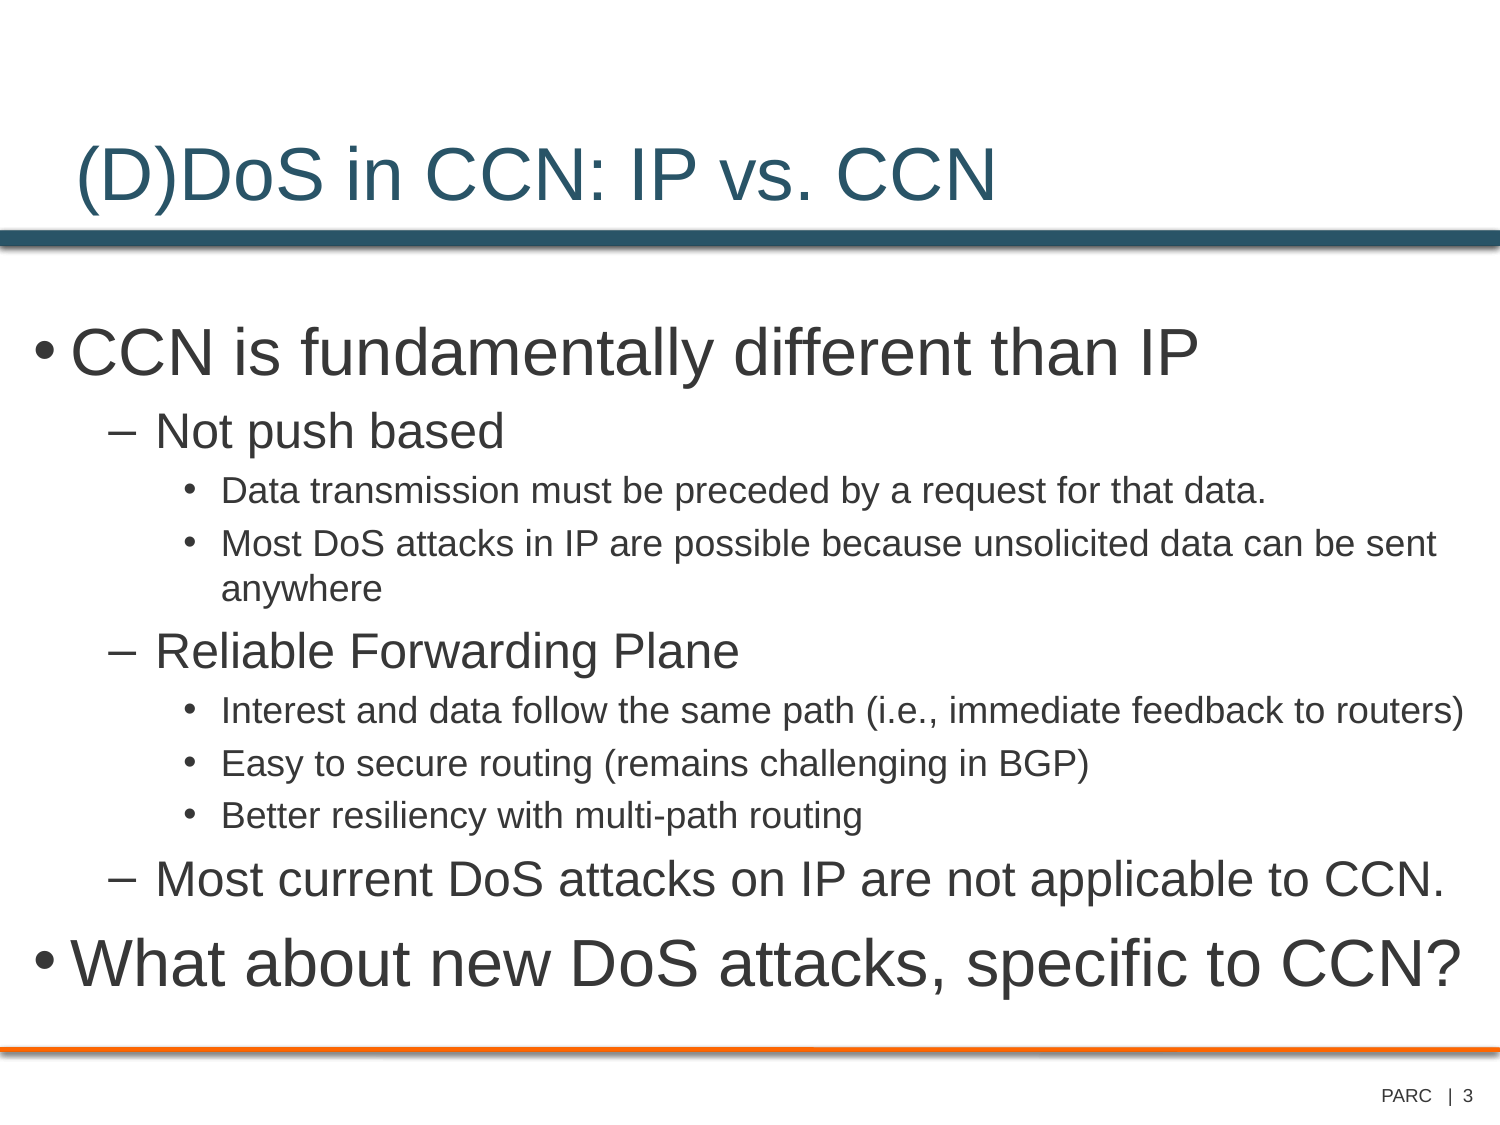

# (D)DoS in CCN: IP vs. CCN
CCN is fundamentally different than IP
Not push based
Data transmission must be preceded by a request for that data.
Most DoS attacks in IP are possible because unsolicited data can be sent anywhere
Reliable Forwarding Plane
Interest and data follow the same path (i.e., immediate feedback to routers)
Easy to secure routing (remains challenging in BGP)
Better resiliency with multi-path routing
Most current DoS attacks on IP are not applicable to CCN.
What about new DoS attacks, specific to CCN?
PARC   |  3